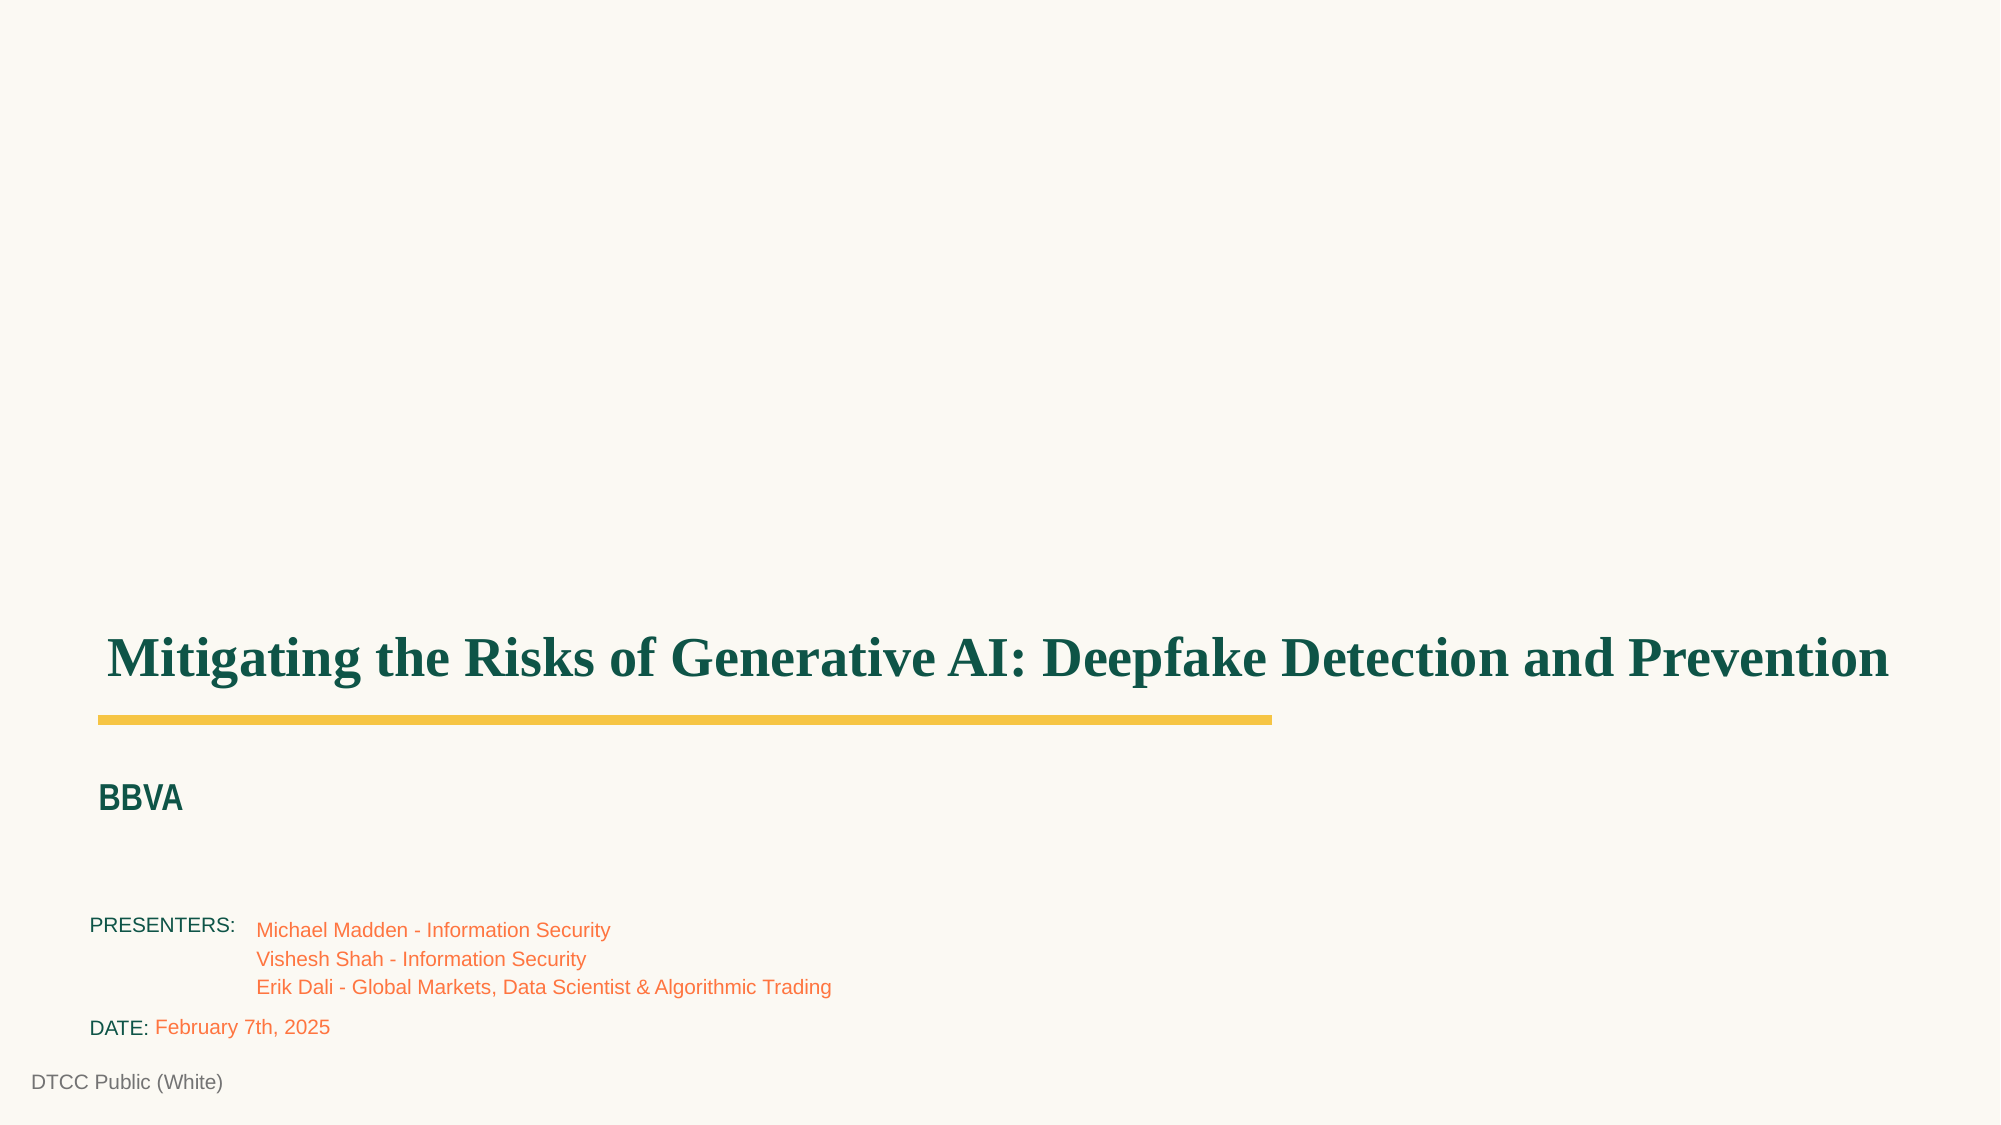

# Mitigating the Risks of Generative AI: Deepfake Detection and Prevention
BBVA
Michael Madden - Information Security
Vishesh Shah - Information Security
Erik Dali - Global Markets, Data Scientist & Algorithmic Trading
PRESENTERS:
DATE:
February 7th, 2025